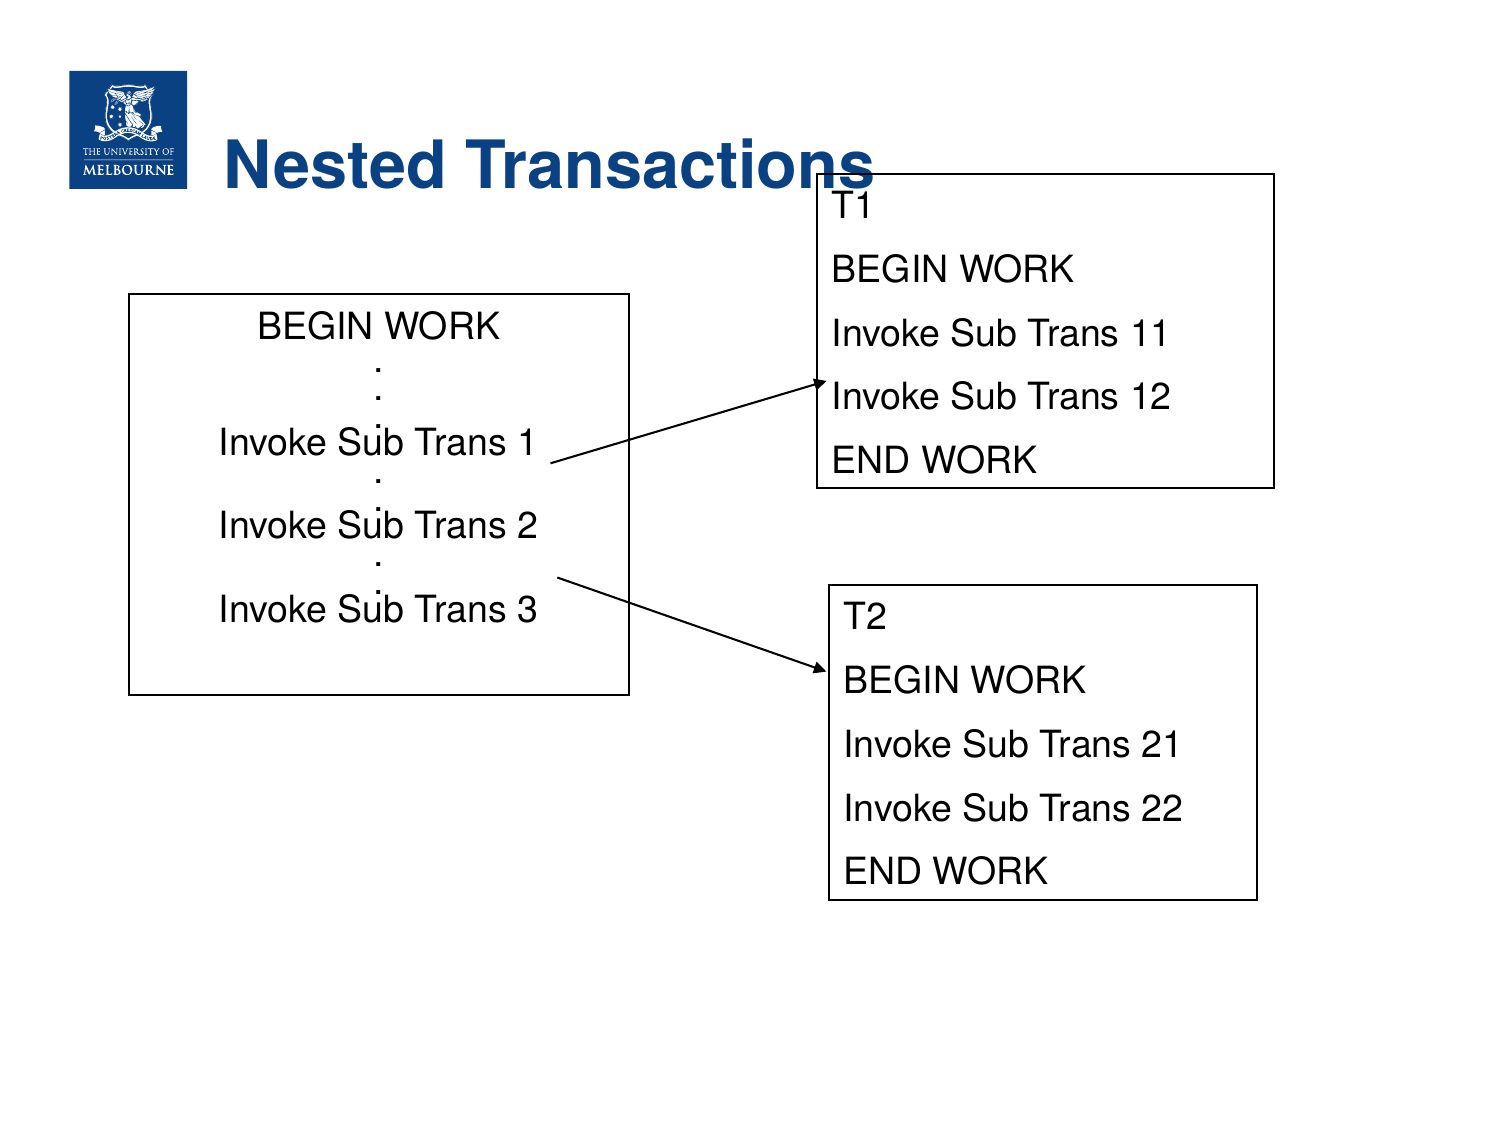

# Nested Transactions
T1
BEGIN WORK
Invoke Sub Trans 11
Invoke Sub Trans 12
END WORK
BEGIN WORK
.
.
.
Invoke Sub Trans 1
.
.
Invoke Sub Trans 2
.
.
Invoke Sub Trans 3

T2
BEGIN WORK
Invoke Sub Trans 21
Invoke Sub Trans 22
END WORK